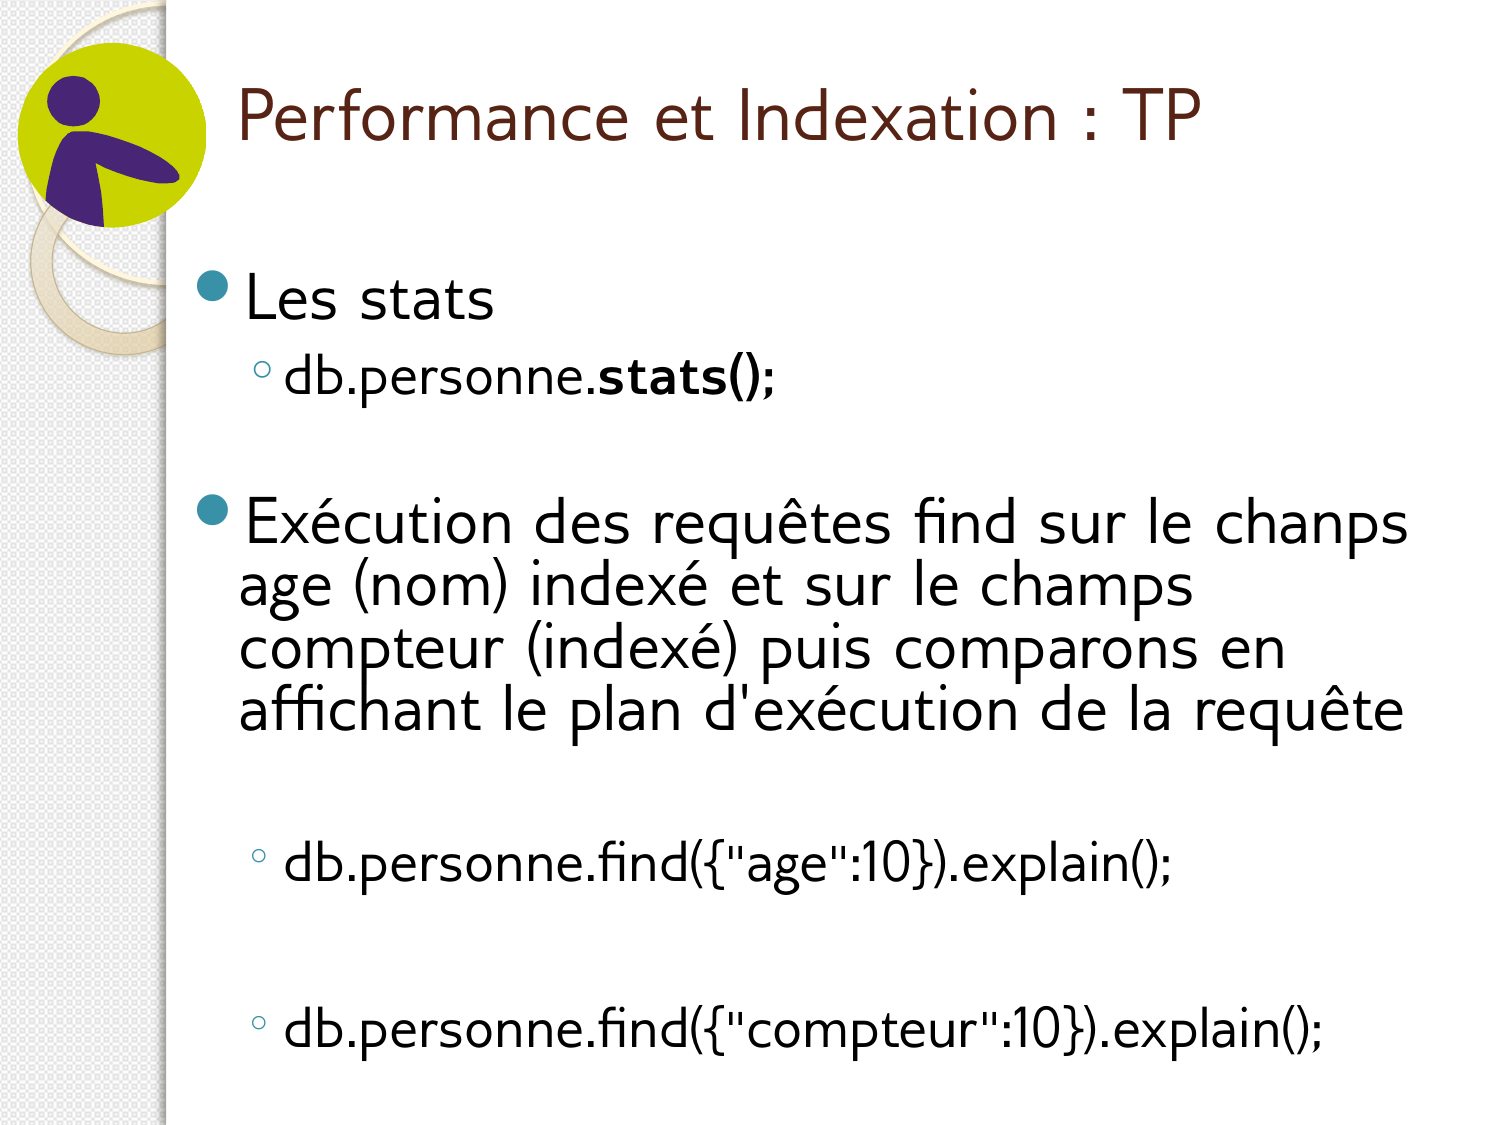

# Performance et Indexation : TP

Les stats
db.personne.stats();

Exécution des requêtes find sur le chanps age (nom) indexé et sur le champs compteur (indexé) puis comparons en affichant le plan d'exécution de la requête

db.personne.find({"age":10}).explain();

db.personne.find({"compteur":10}).explain();